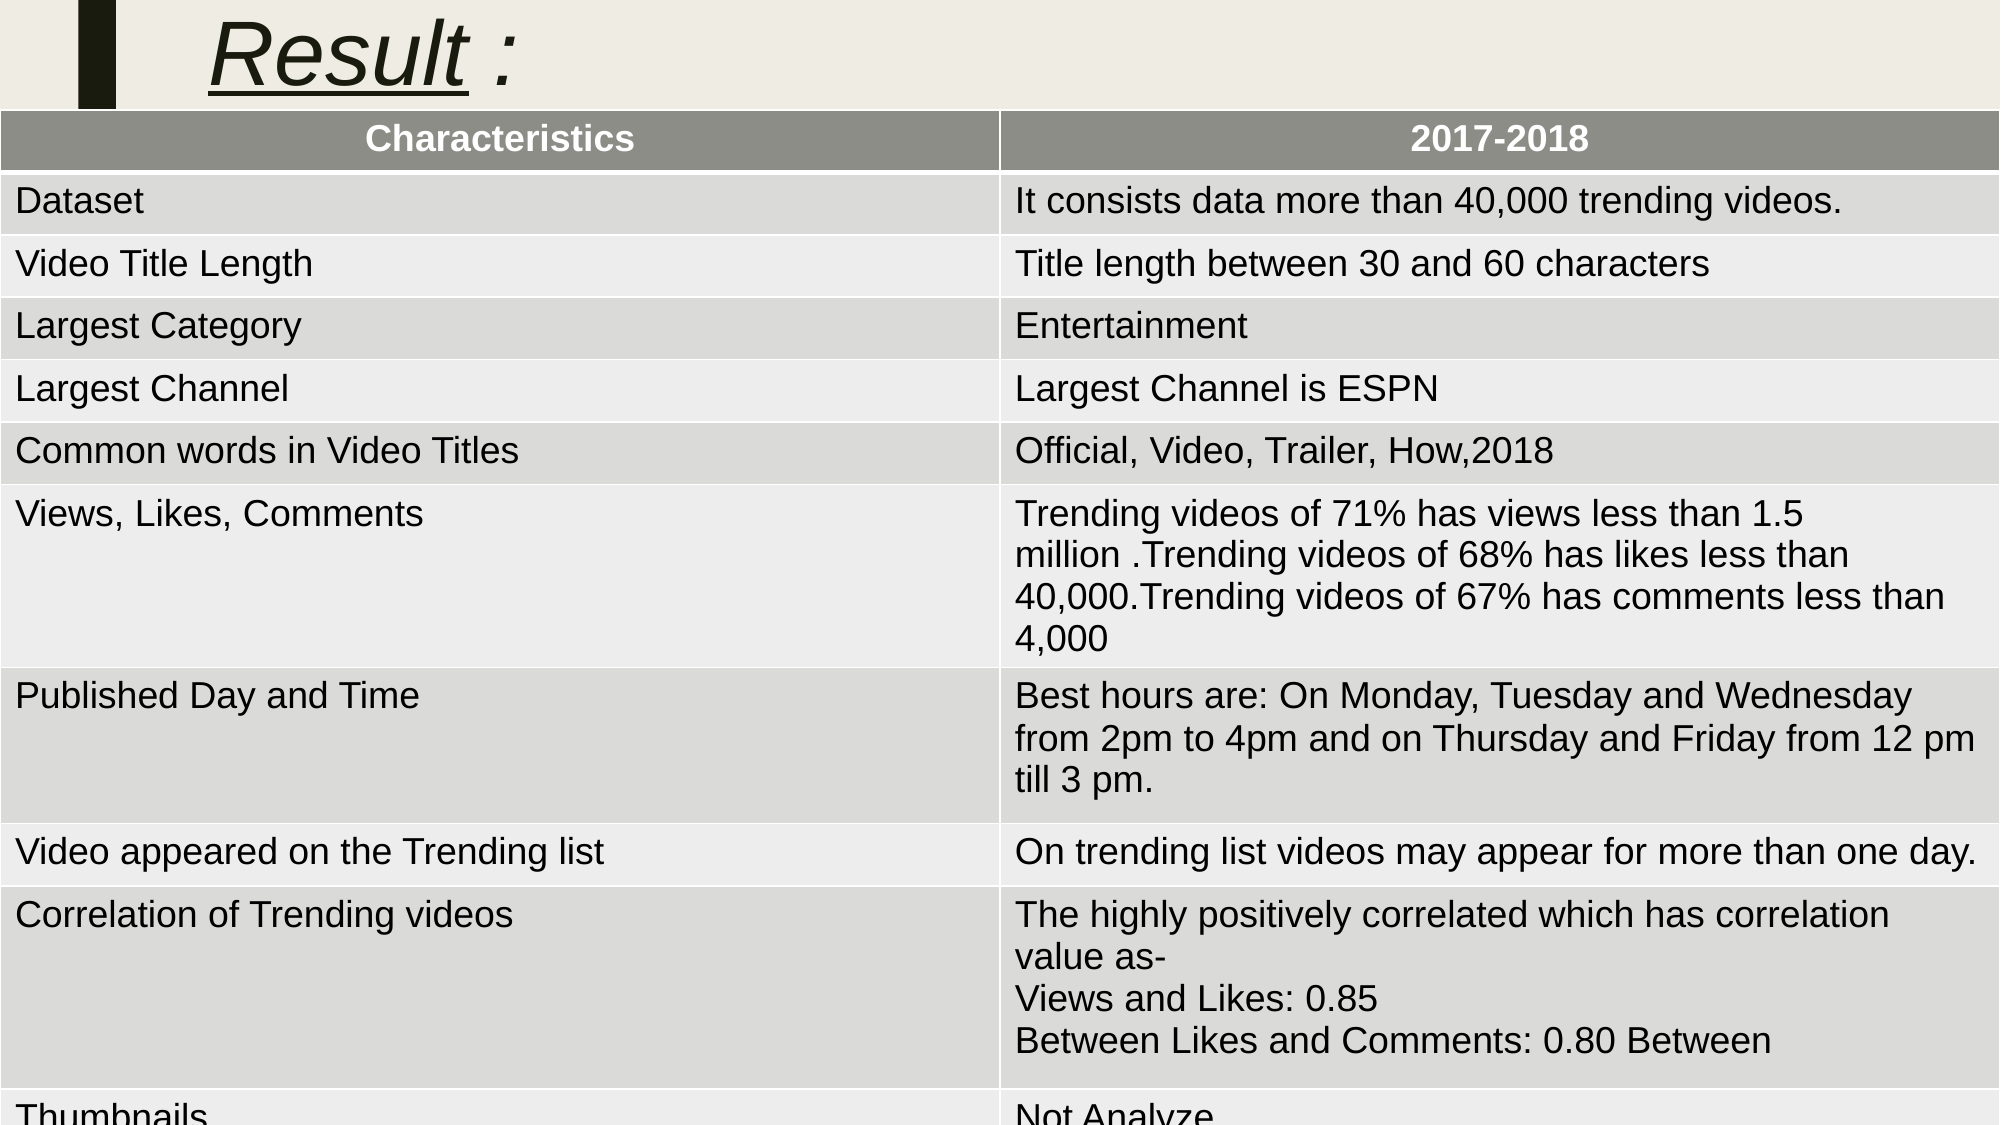

# Result :
| Characteristics | 2017-2018 |
| --- | --- |
| Dataset | It consists data more than 40,000 trending videos. |
| Video Title Length | Title length between 30 and 60 characters |
| Largest Category | Entertainment |
| Largest Channel | Largest Channel is ESPN |
| Common words in Video Titles | Official, Video, Trailer, How,2018 |
| Views, Likes, Comments | Trending videos of 71% has views less than 1.5 million .Trending videos of 68% has likes less than 40,000.Trending videos of 67% has comments less than 4,000 |
| Published Day and Time | Best hours are: On Monday, Tuesday and Wednesday from 2pm to 4pm and on Thursday and Friday from 12 pm till 3 pm. |
| Video appeared on the Trending list | On trending list videos may appear for more than one day. |
| Correlation of Trending videos | The highly positively correlated which has correlation value as- Views and Likes: 0.85 Between Likes and Comments: 0.80 Between |
| Thumbnails | Not Analyze |